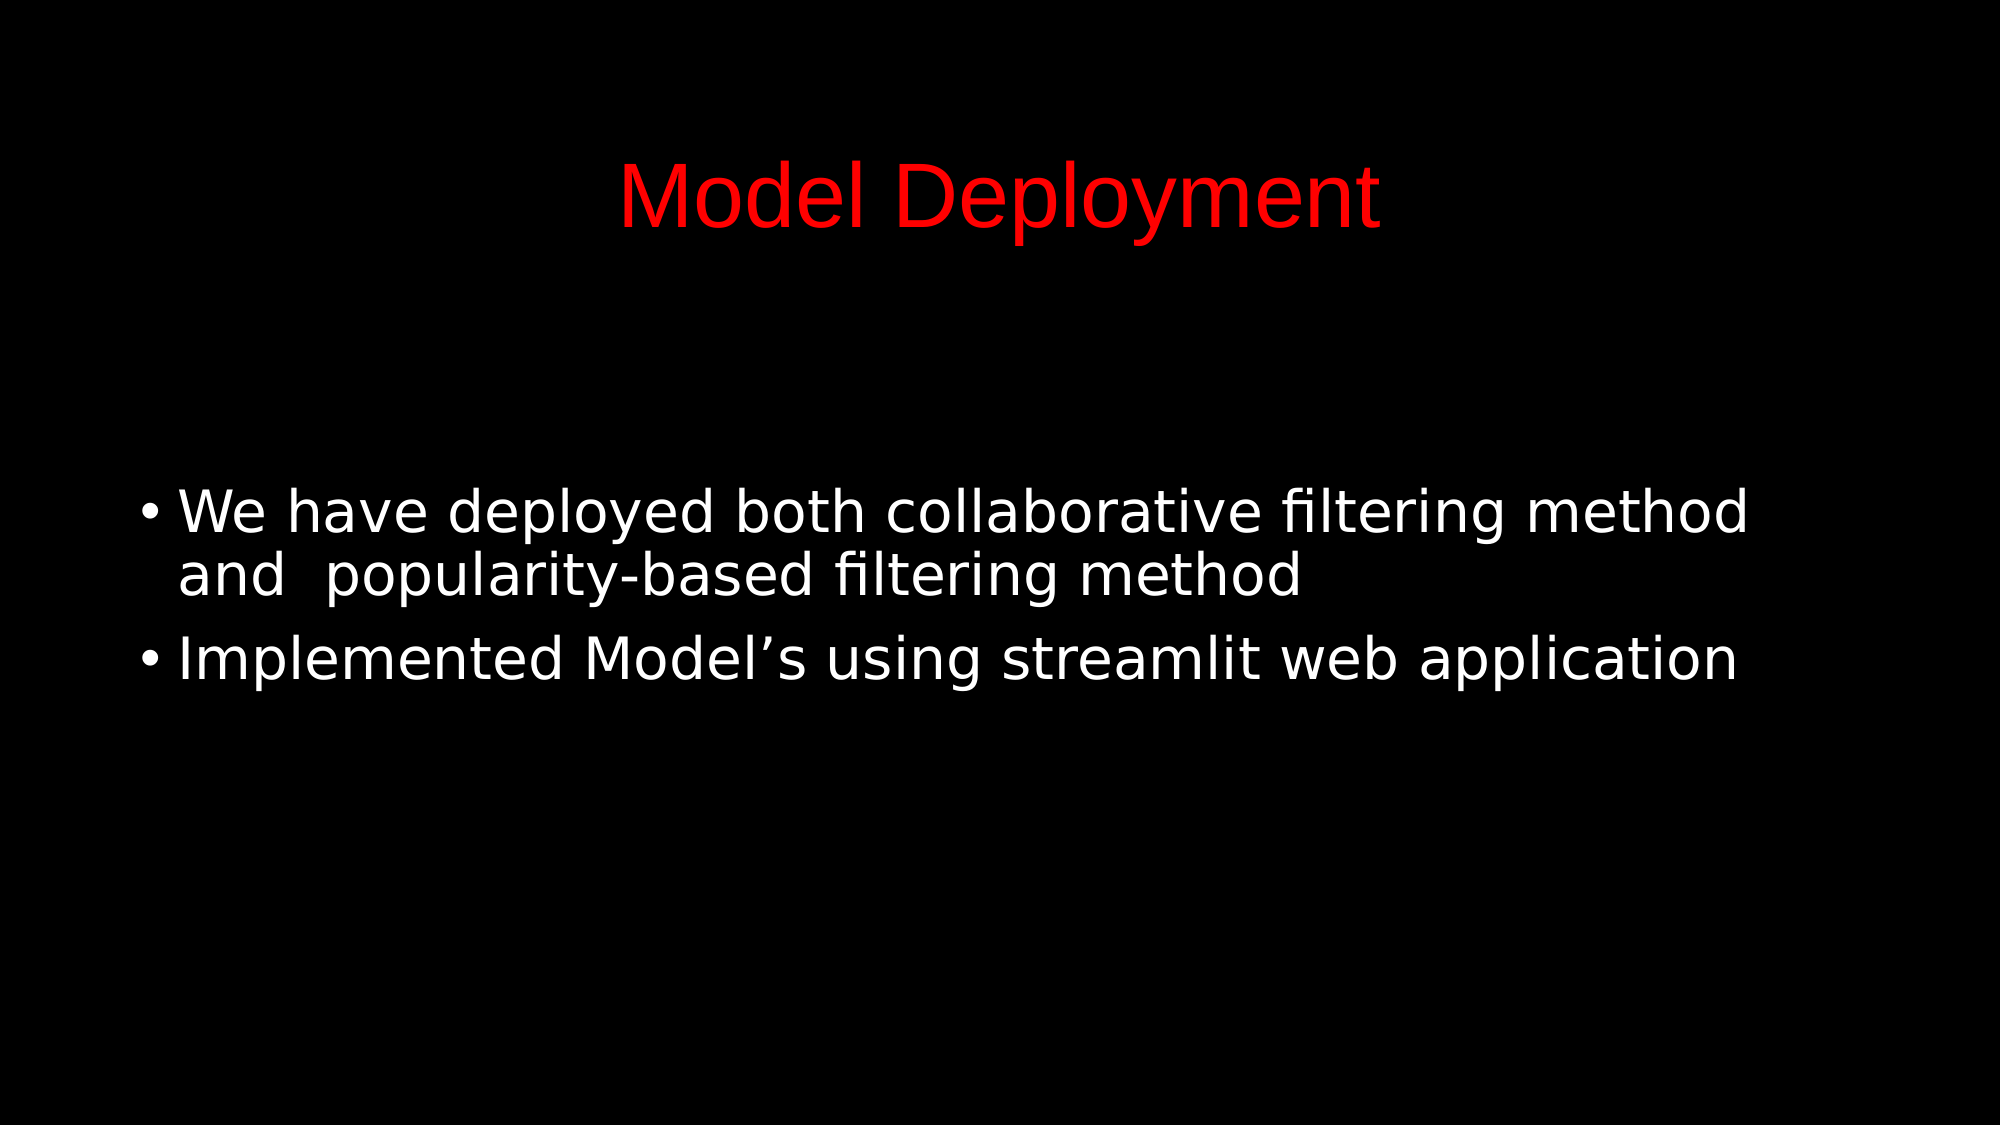

# Model Deployment
We have deployed both collaborative filtering method and  popularity-based filtering method
Implemented Model’s using streamlit web application